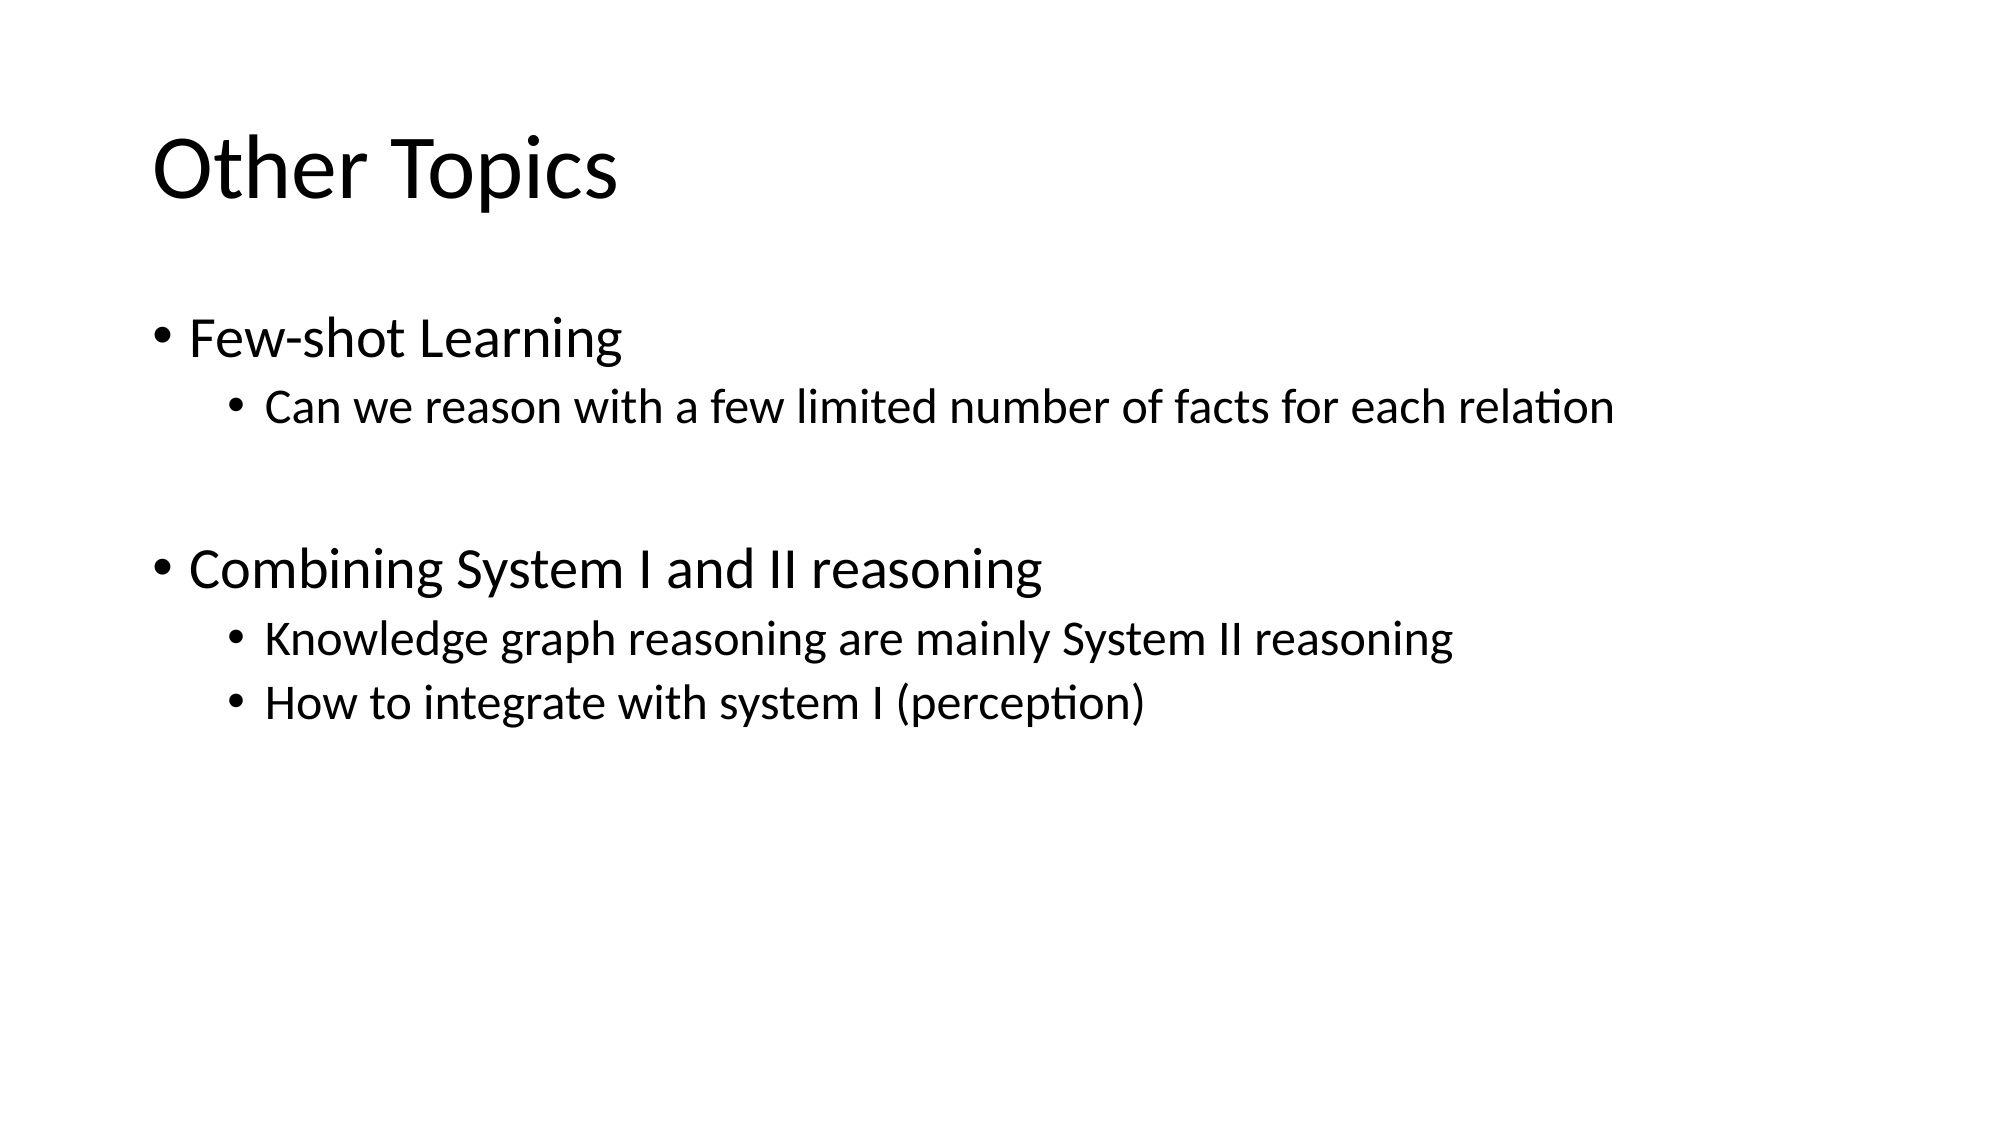

# Other Topics
Few-shot Learning
Can we reason with a few limited number of facts for each relation

Combining System I and II reasoning
Knowledge graph reasoning are mainly System II reasoning
How to integrate with system I (perception)